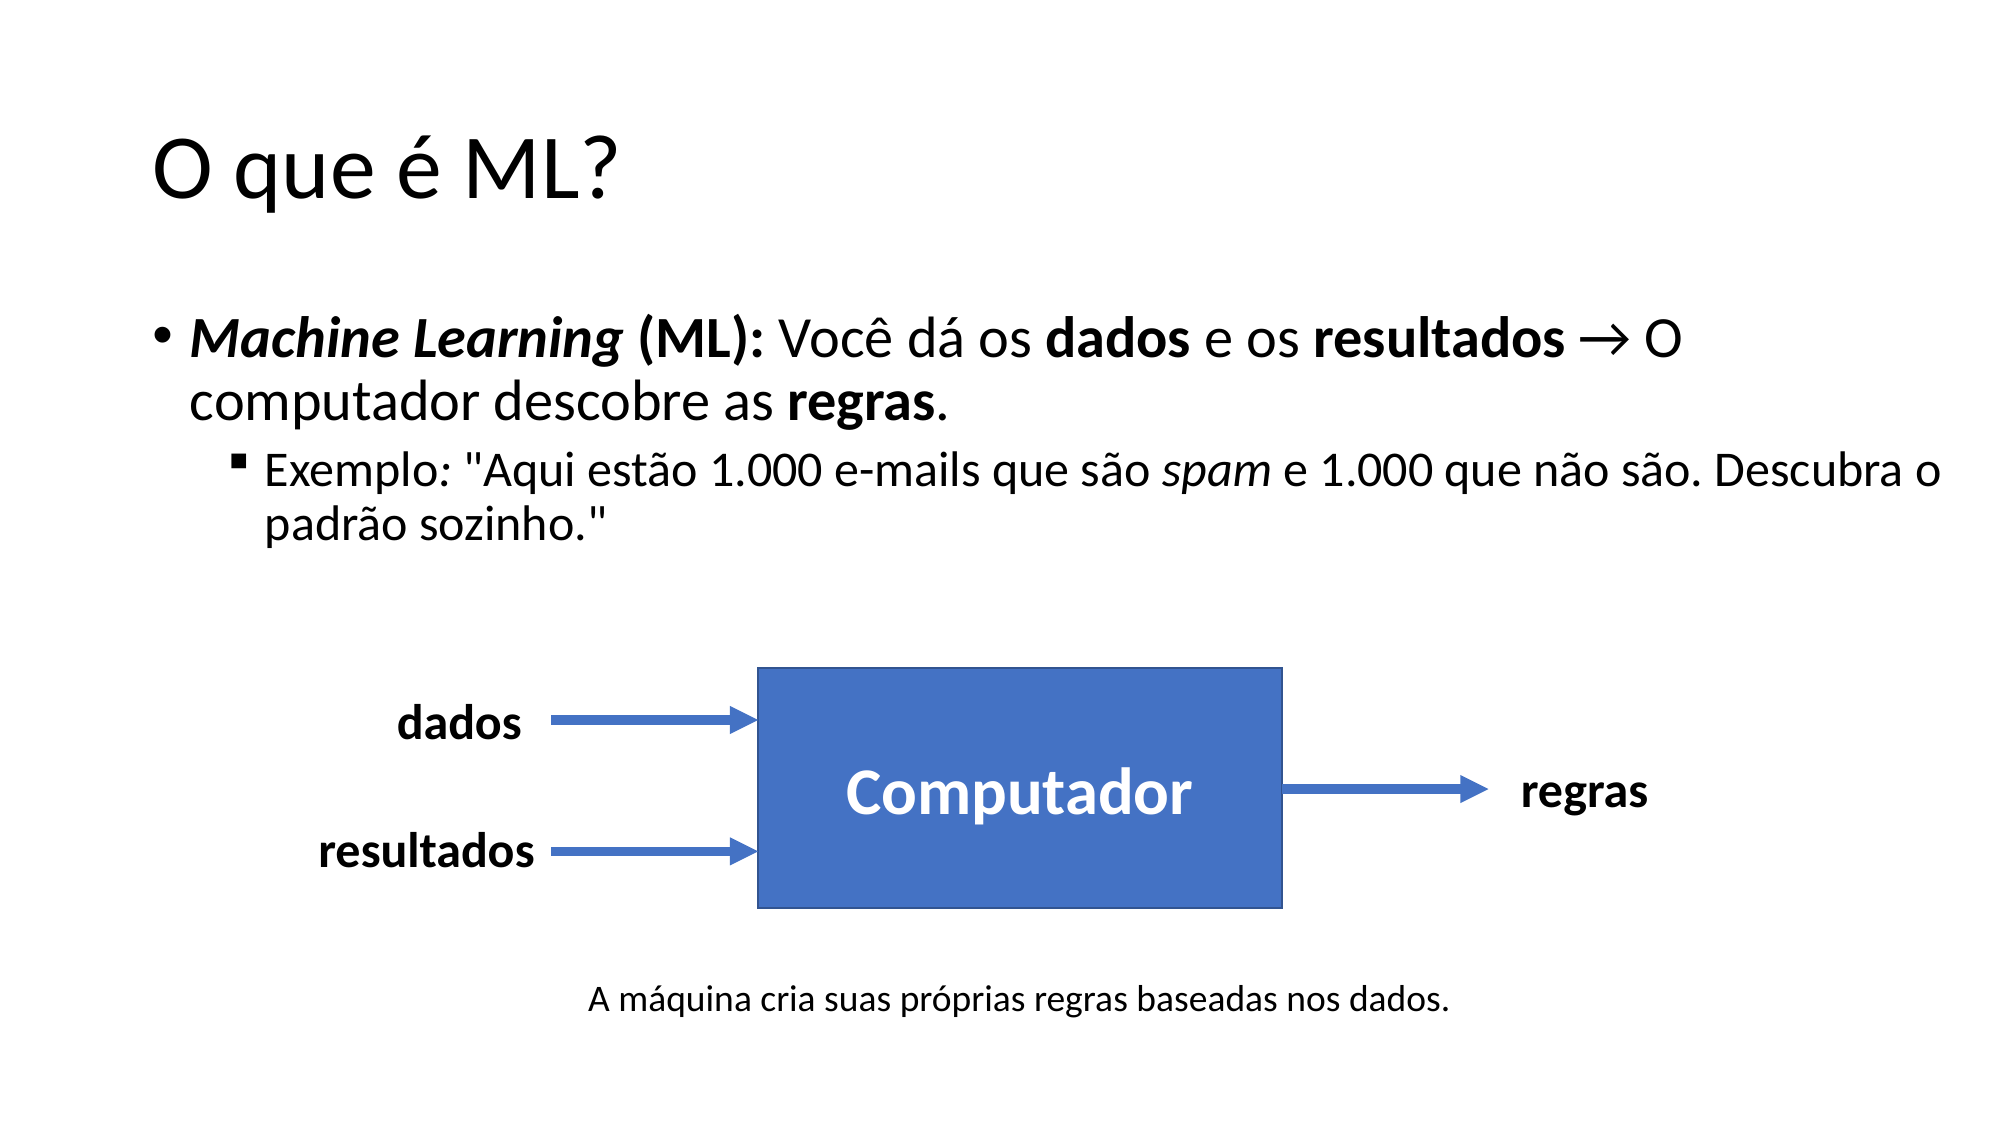

# O que é ML?
Machine Learning (ML): Você dá os dados e os resultados → O computador descobre as regras.
Exemplo: "Aqui estão 1.000 e-mails que são spam e 1.000 que não são. Descubra o padrão sozinho."
Computador
dados
regras
resultados
A máquina cria suas próprias regras baseadas nos dados.